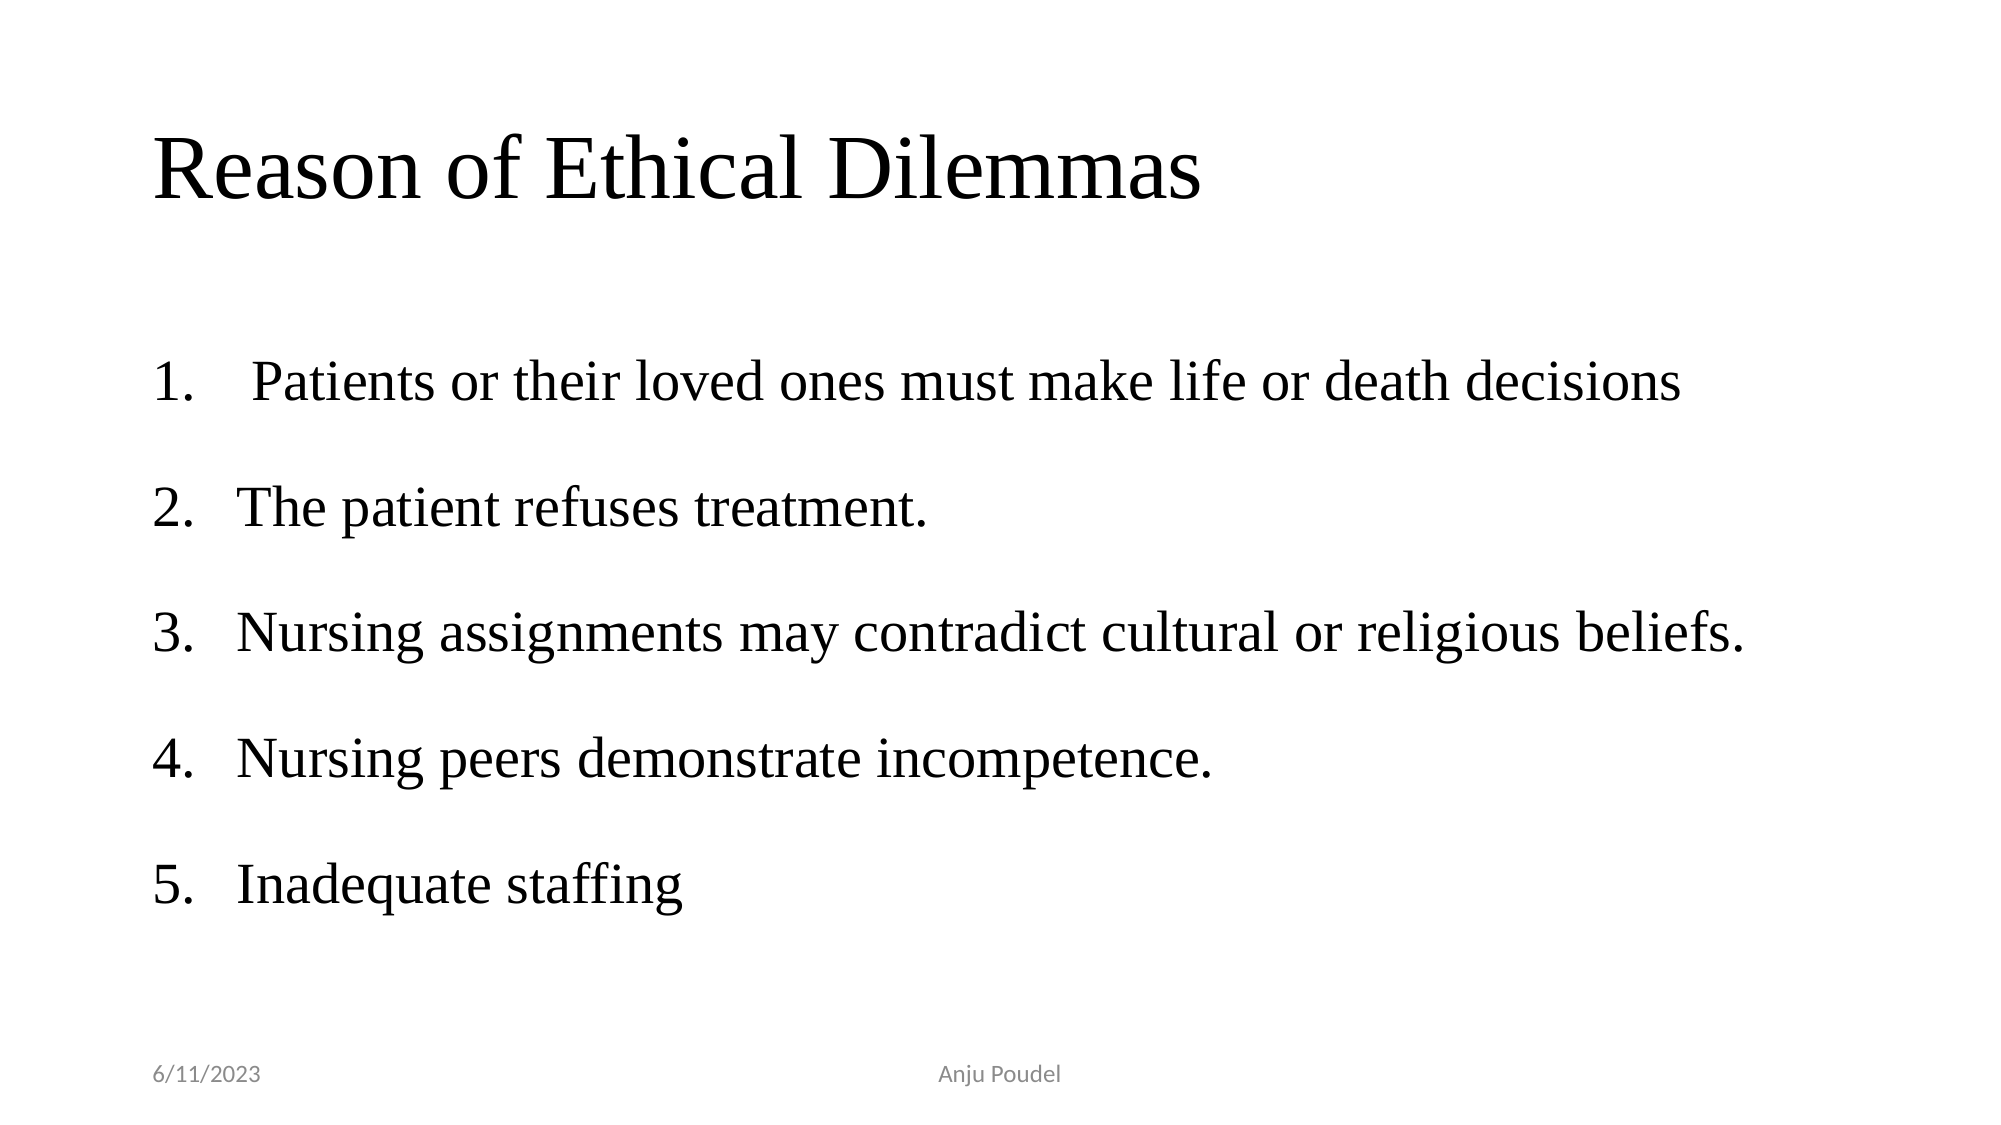

# Reason of Ethical Dilemmas
 Patients or their loved ones must make life or death decisions
The patient refuses treatment.
Nursing assignments may contradict cultural or religious beliefs.
Nursing peers demonstrate incompetence.
Inadequate staffing
6/11/2023
Anju Poudel